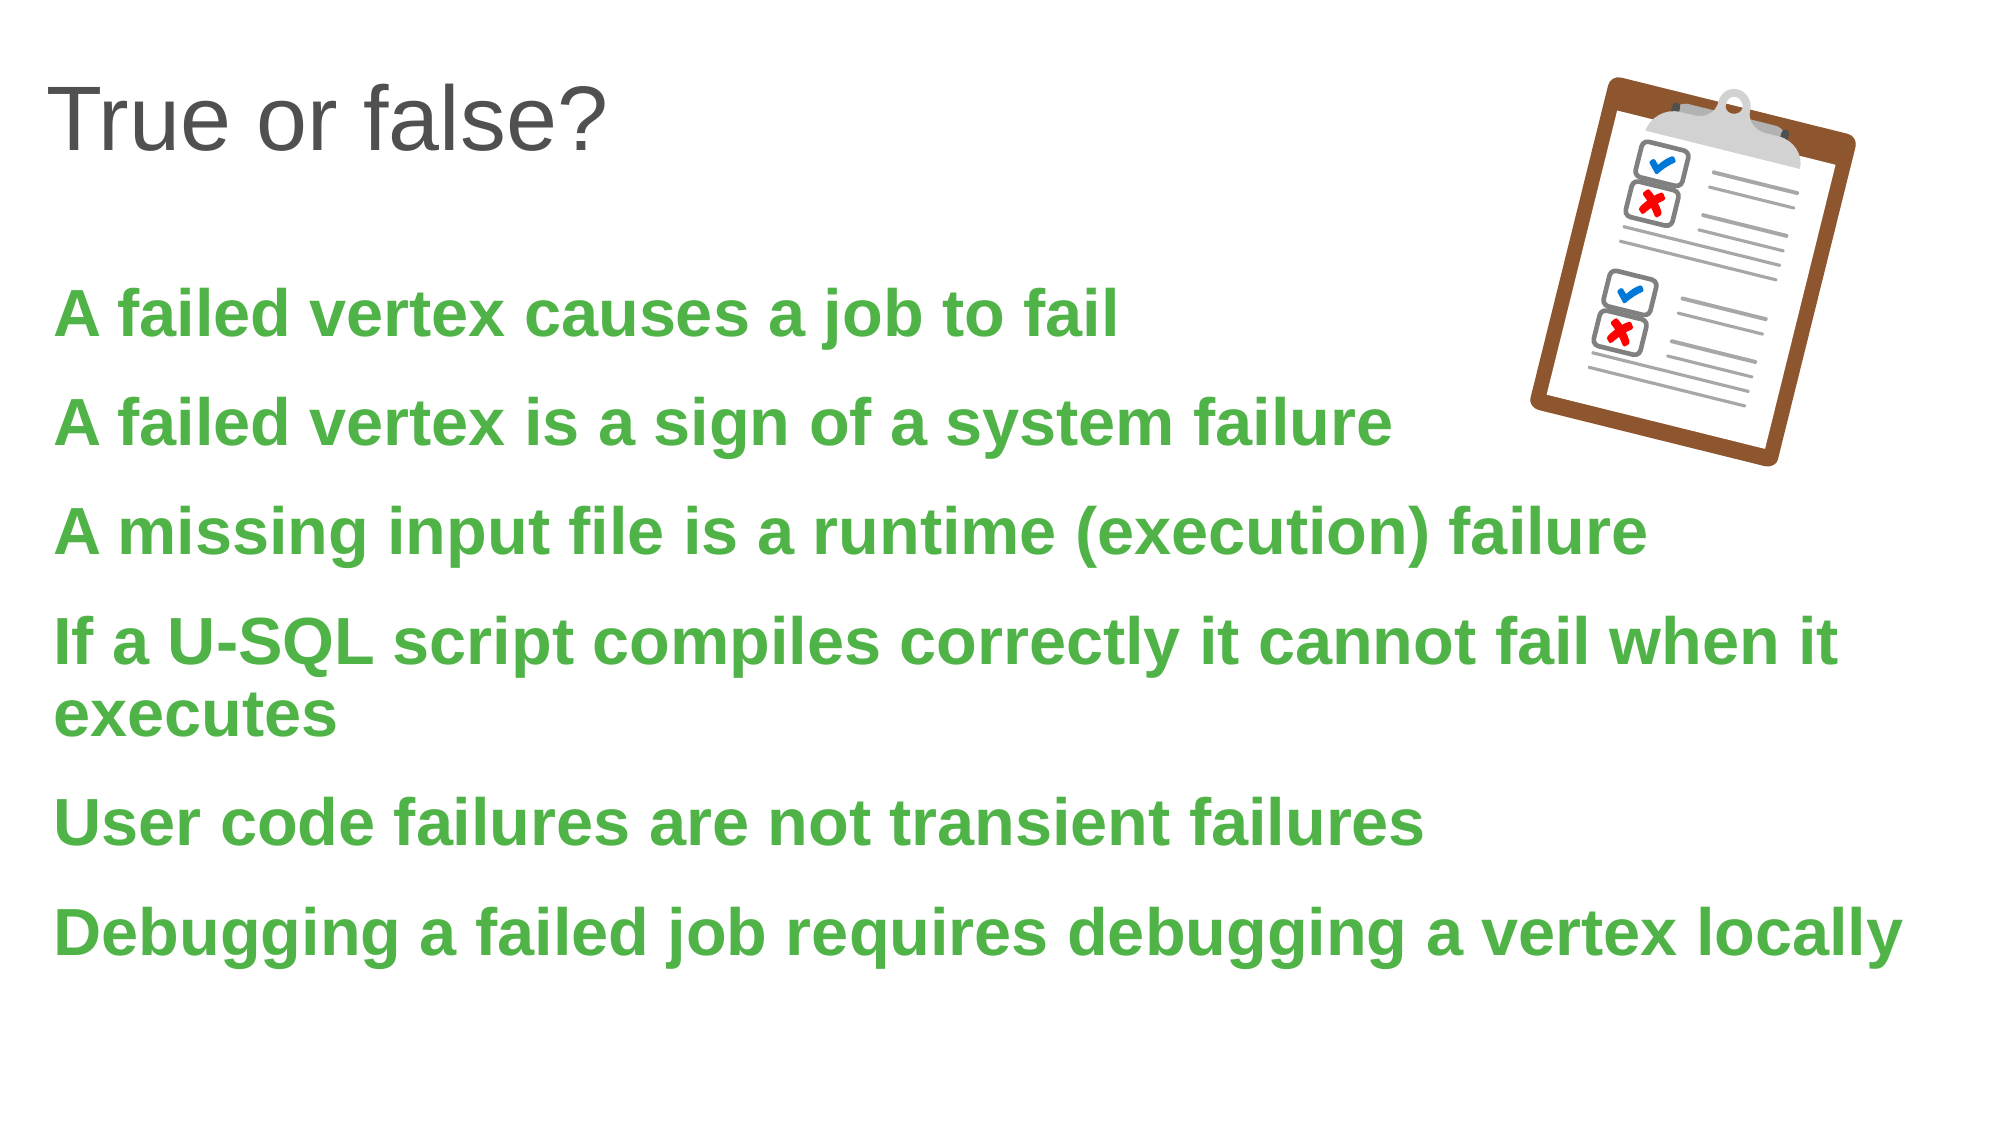

# True or false?

A failed vertex causes a job to fail
A failed vertex is a sign of a system failure
A missing input file is a runtime (execution) failure
If a U-SQL script compiles correctly it cannot fail when it executes
User code failures are not transient failures
Debugging a failed job requires debugging a vertex locally